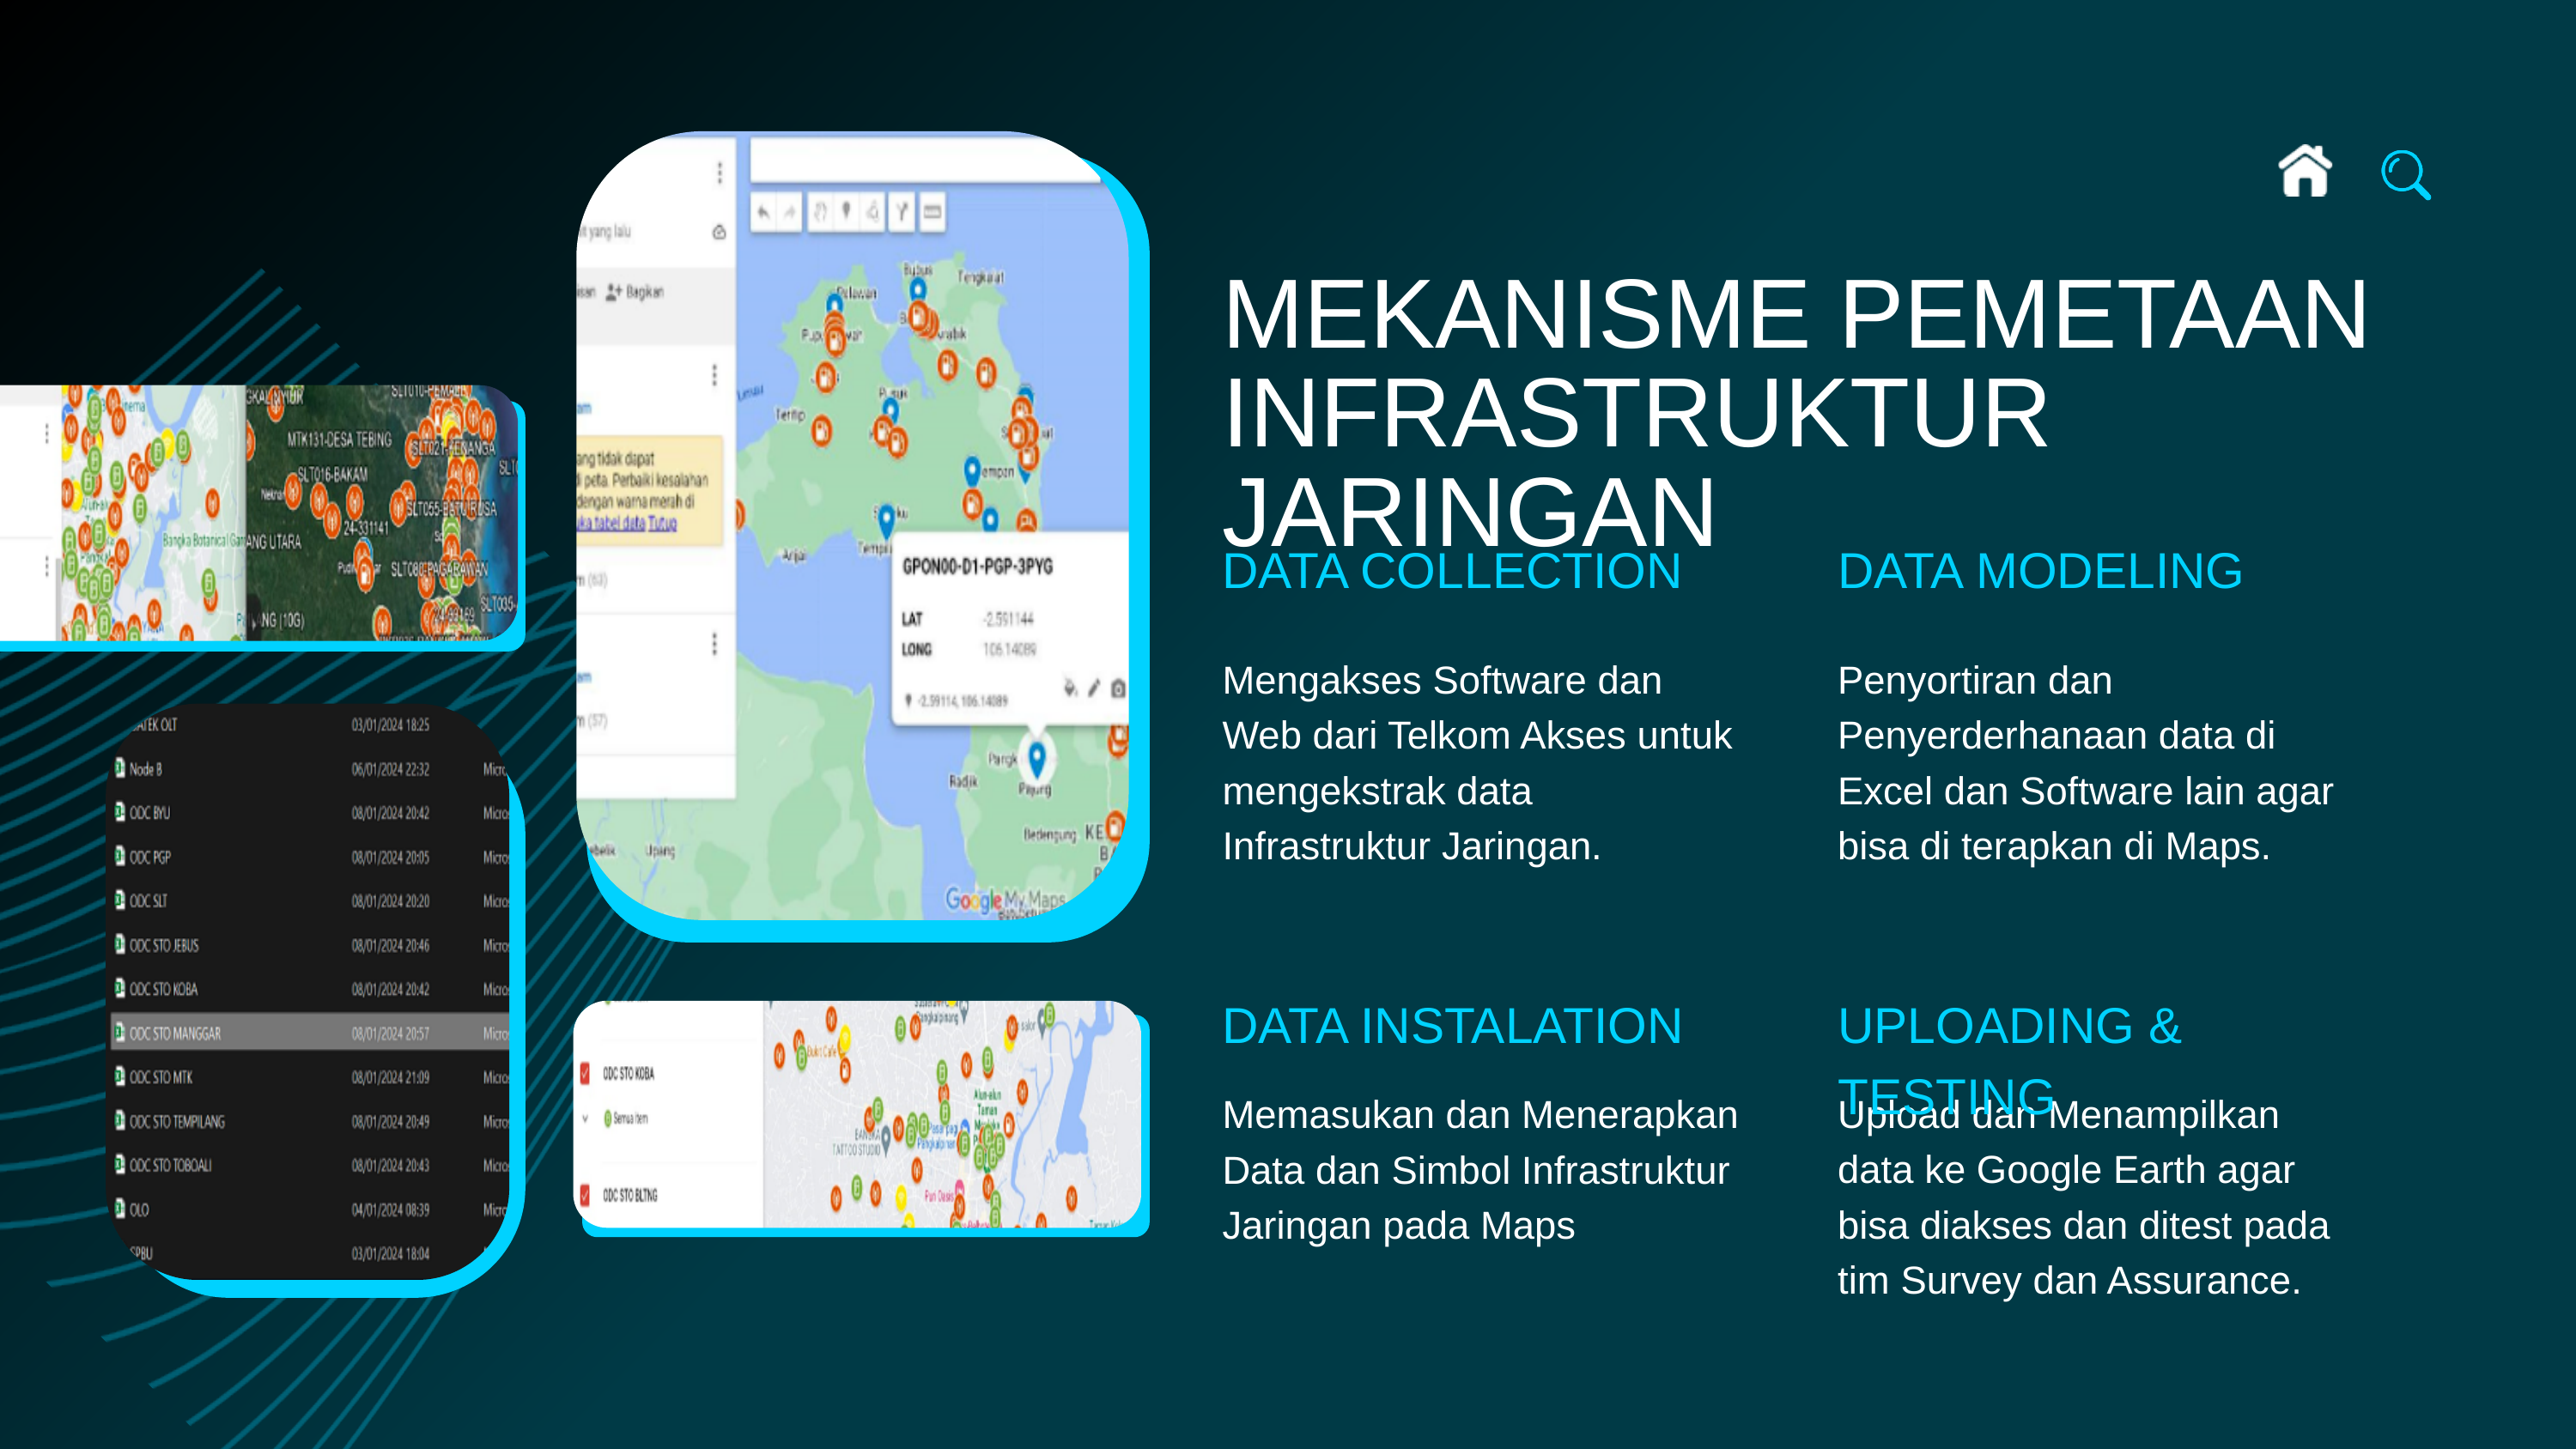

MEKANISME PEMETAAN INFRASTRUKTUR JARINGAN

DATA COLLECTION
DATA MODELING
Mengakses Software dan Web dari Telkom Akses untuk mengekstrak data Infrastruktur Jaringan.
Penyortiran dan Penyerderhanaan data di Excel dan Software lain agar bisa di terapkan di Maps.

DATA INSTALATION
UPLOADING & TESTING

Memasukan dan Menerapkan Data dan Simbol Infrastruktur Jaringan pada Maps
Upload dan Menampilkan data ke Google Earth agar bisa diakses dan ditest pada tim Survey dan Assurance.